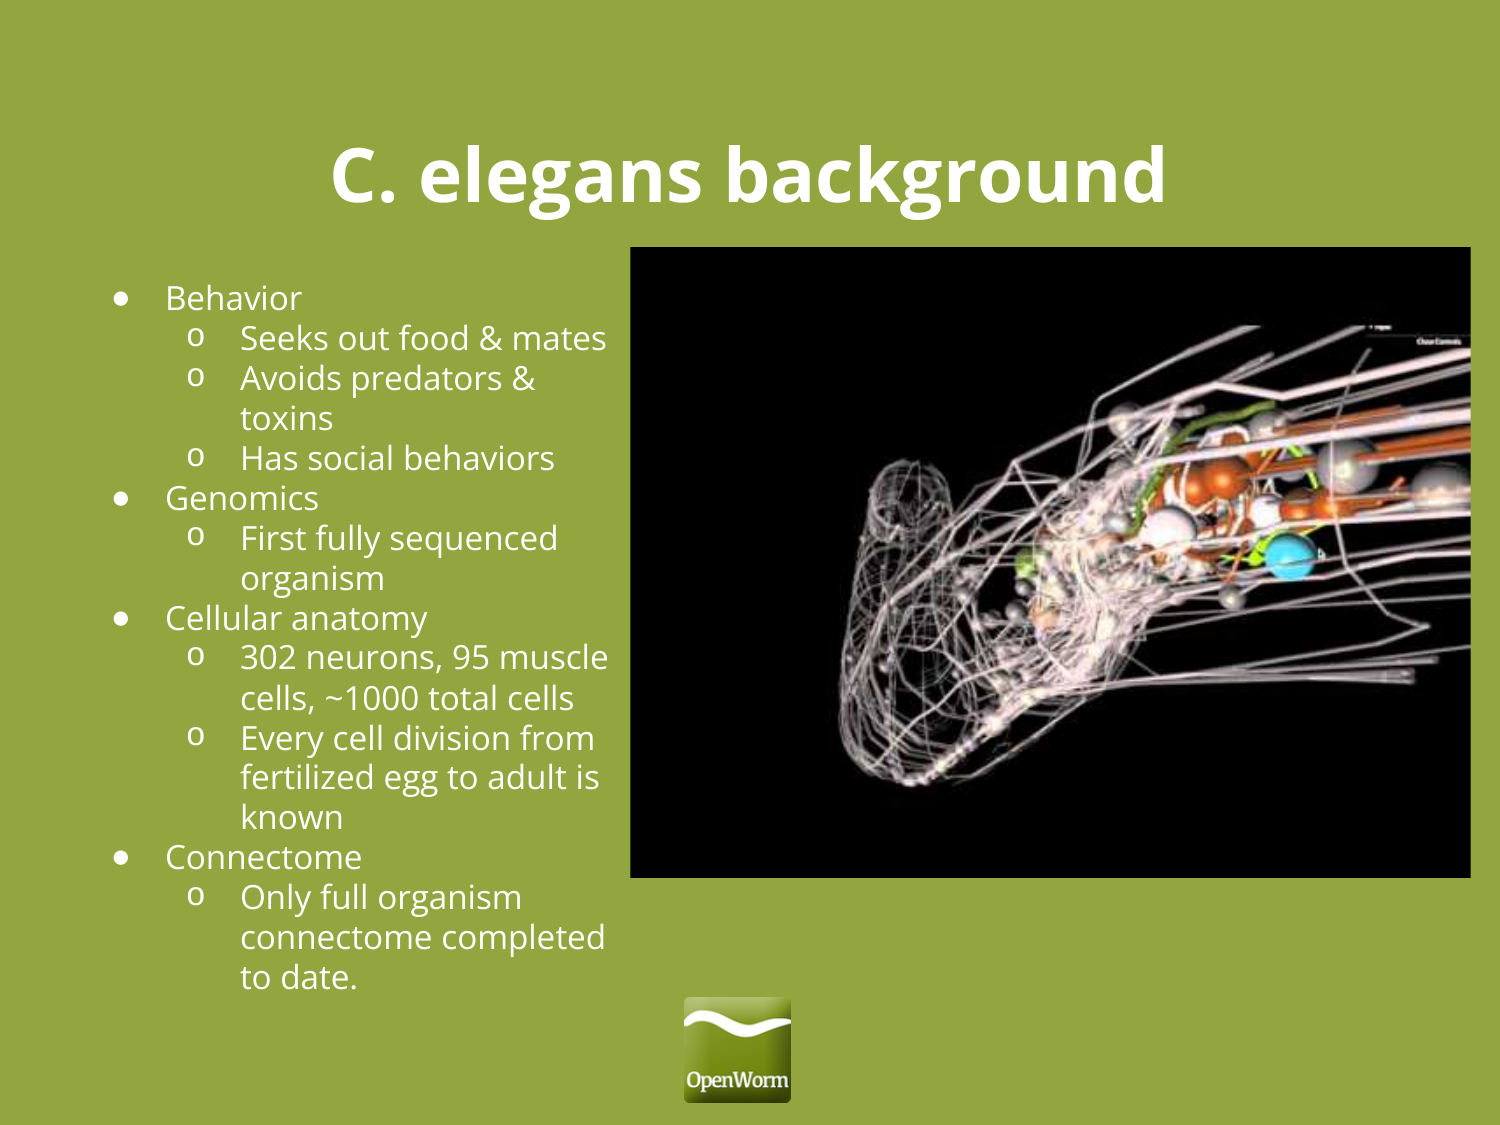

# C. elegans background

Behavior
Seeks out food & mates
Avoids predators & toxins
Has social behaviors
Genomics
First fully sequenced organism
Cellular anatomy
302 neurons, 95 muscle cells, ~1000 total cells
Every cell division from fertilized egg to adult is known
Connectome
Only full organism connectome completed to date.